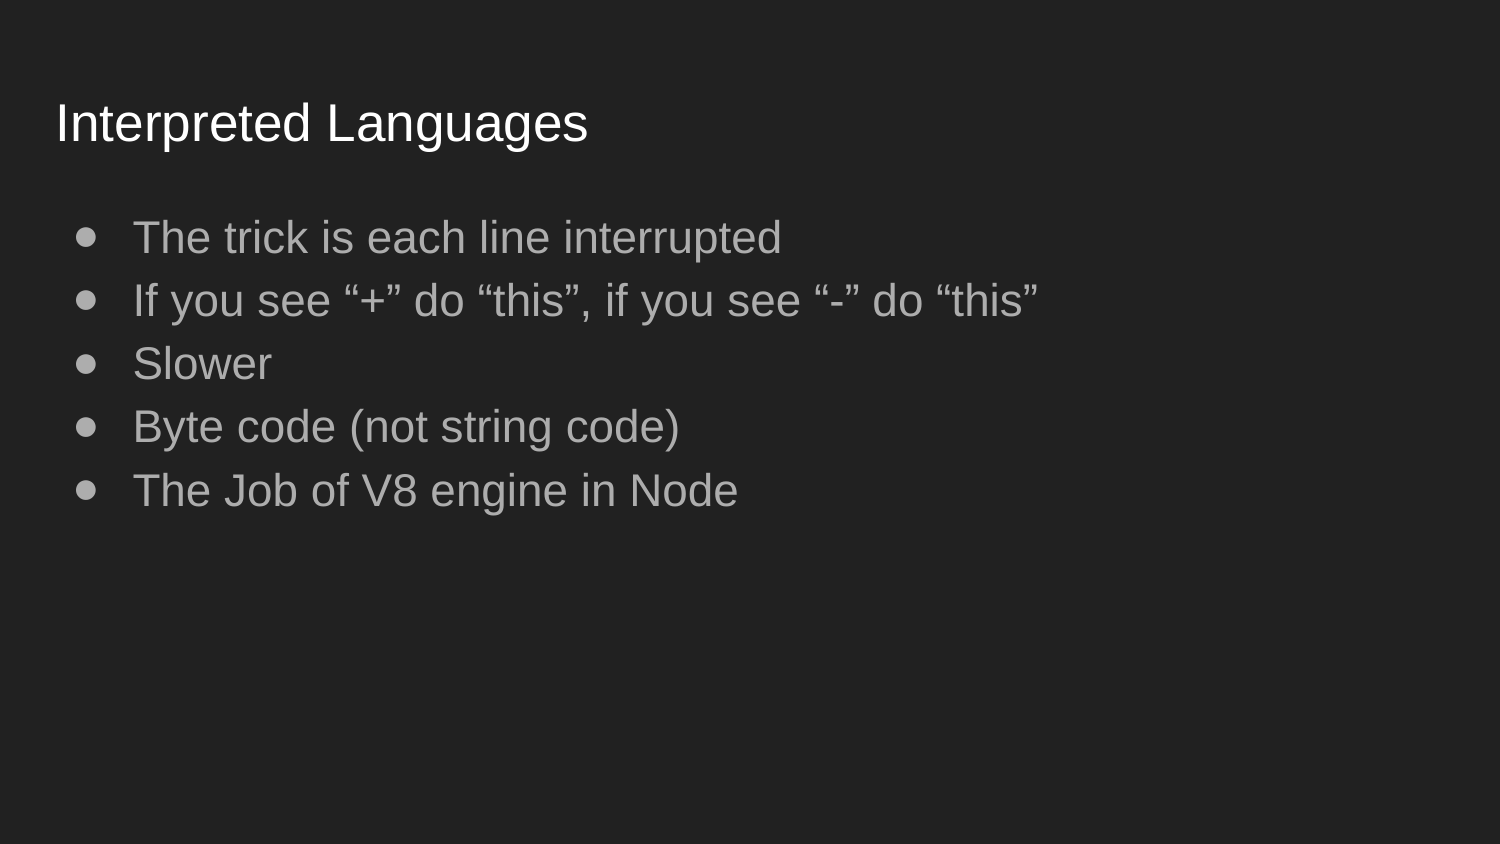

# Interpreted Languages
The trick is each line interrupted
If you see “+” do “this”, if you see “-” do “this”
Slower
Byte code (not string code)
The Job of V8 engine in Node